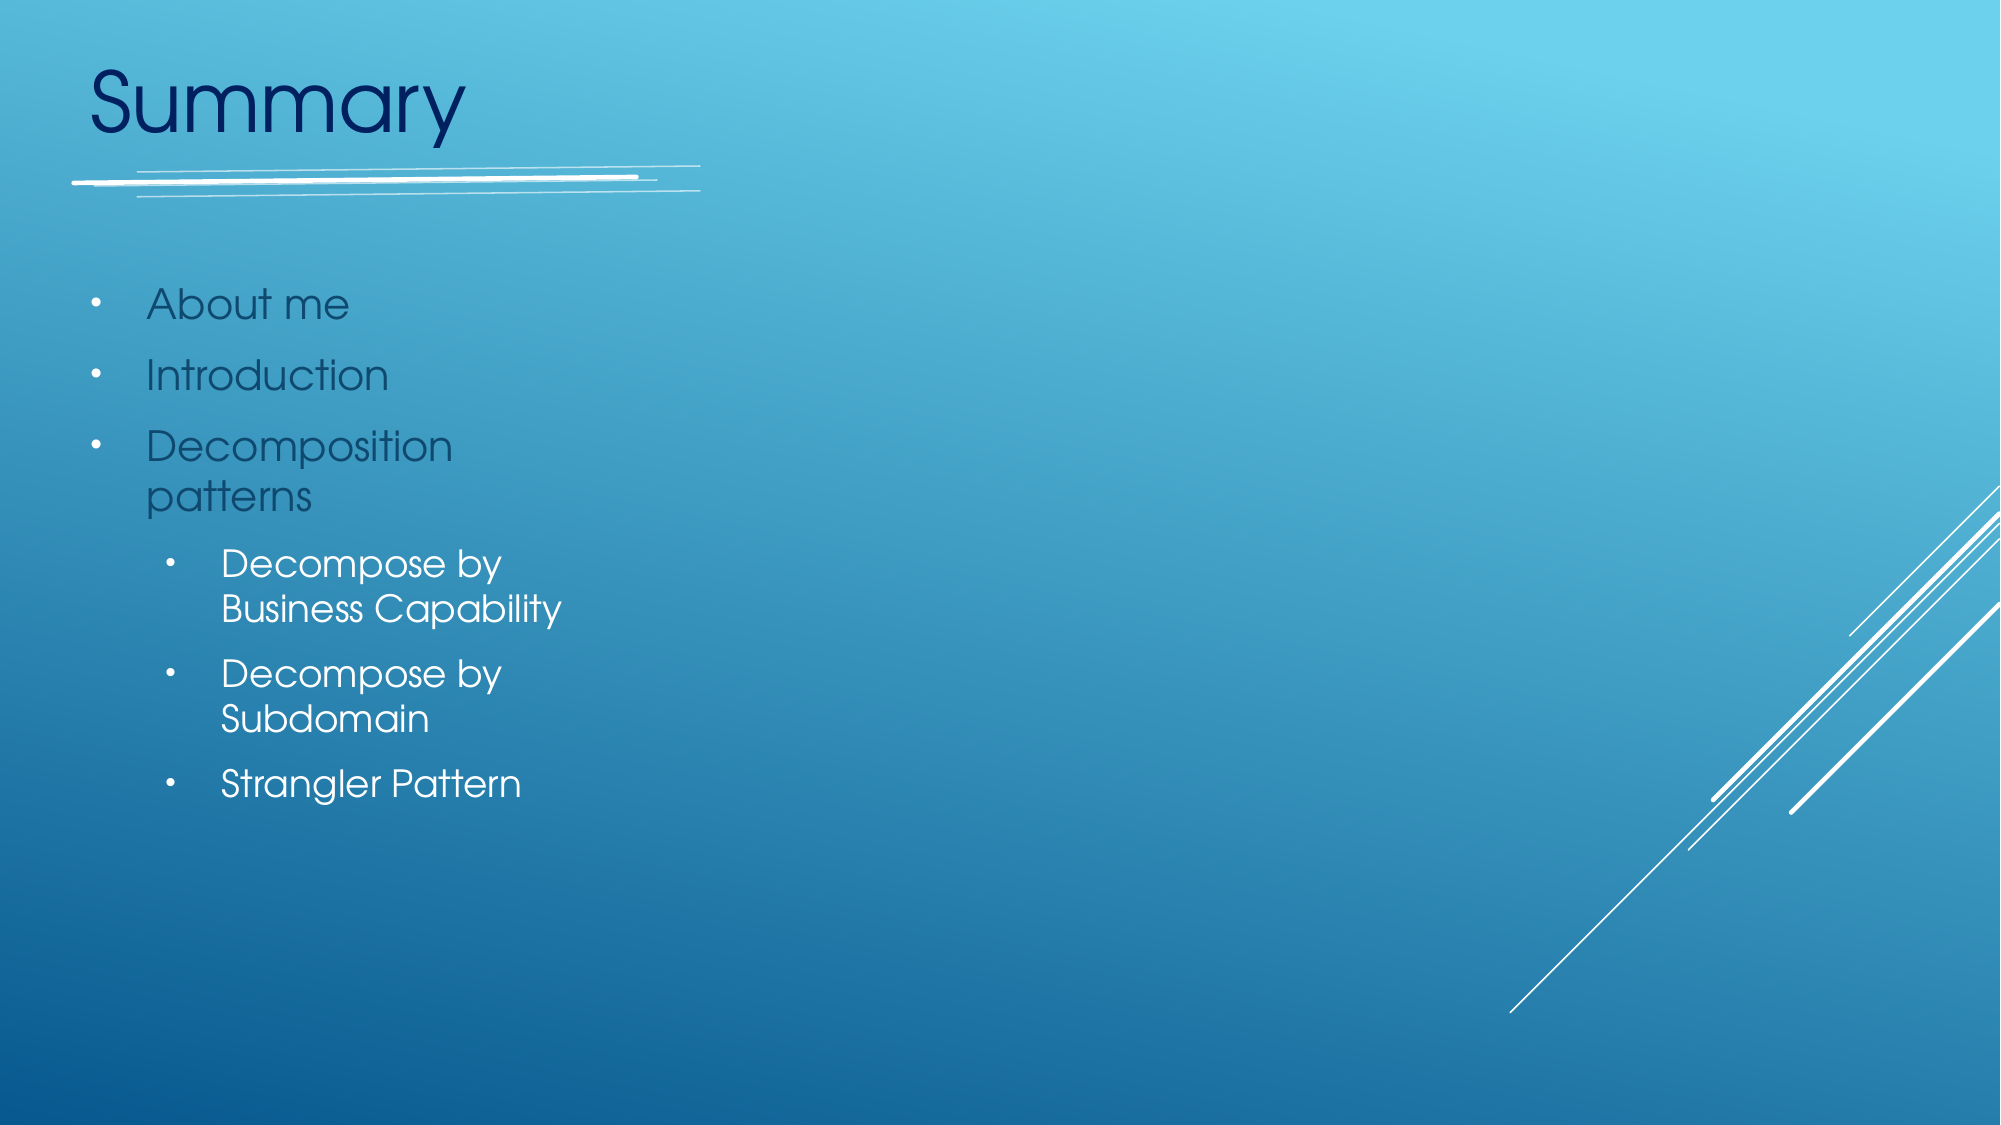

Summary
About me
Introduction
Decomposition patterns
Decompose by Business Capability
Decompose by Subdomain
Strangler Pattern